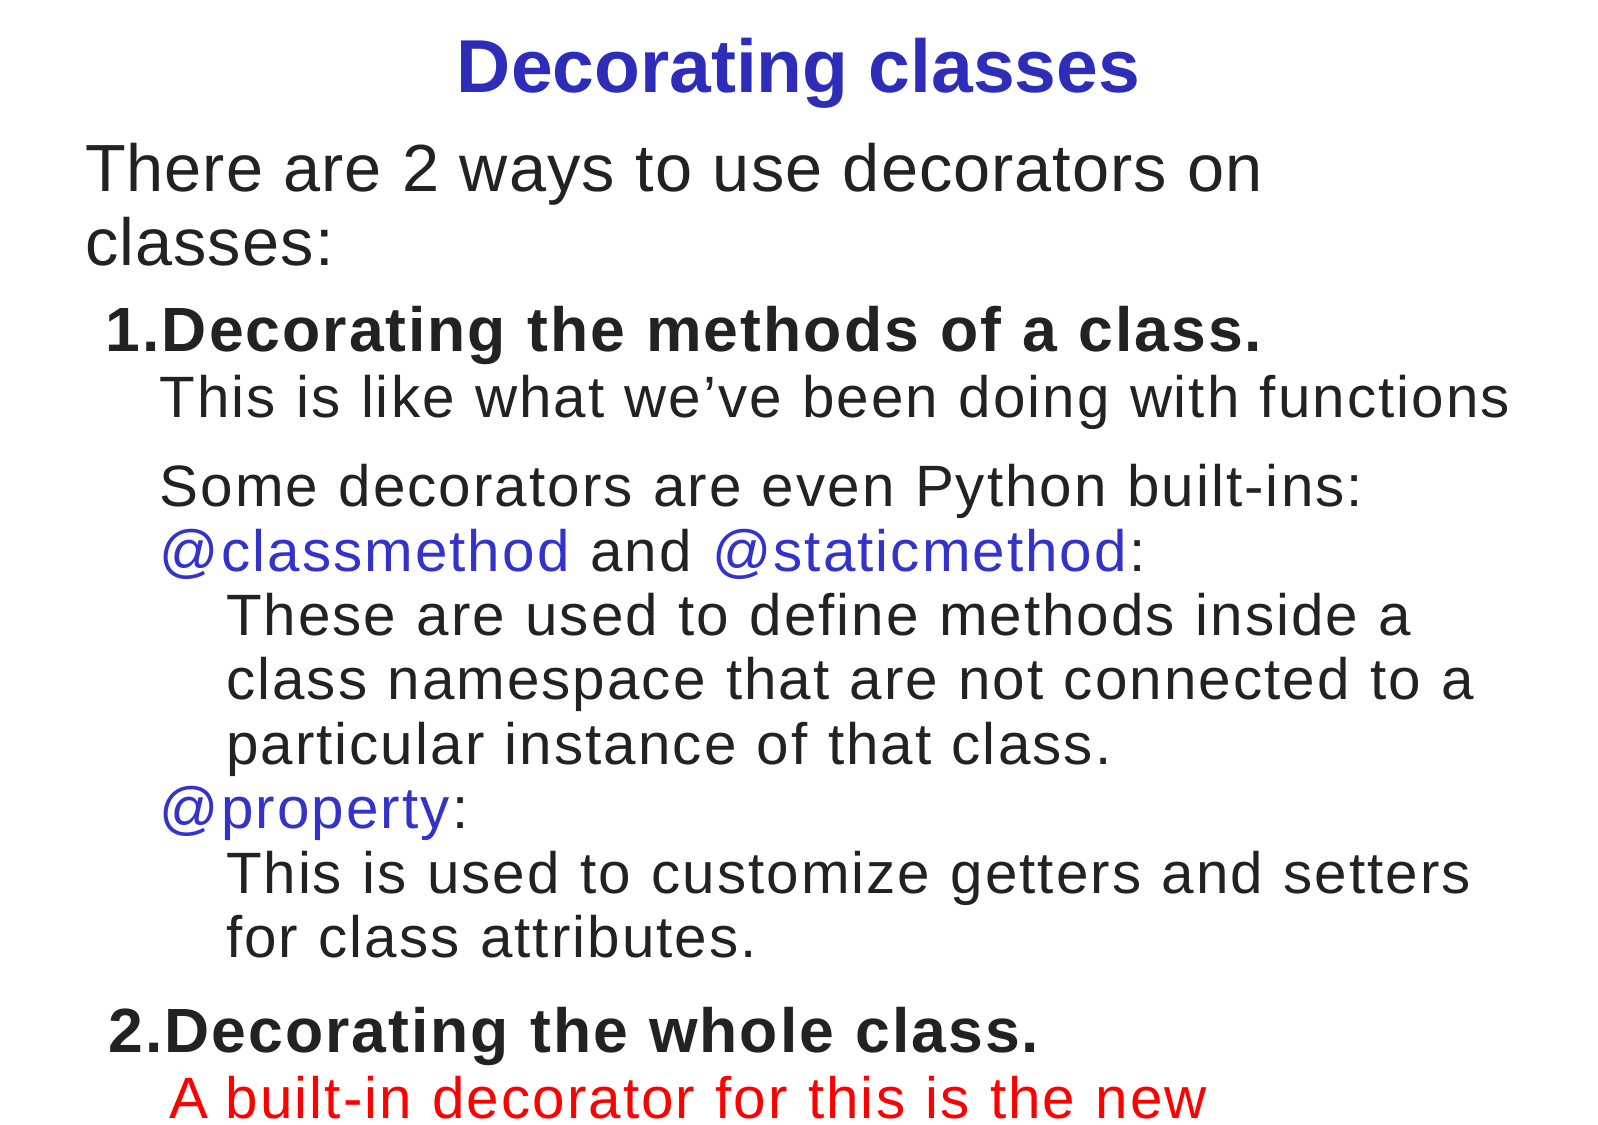

# Decorating classes
There are 2 ways to use decorators on classes:
 1.Decorating the methods of a class.
This is like what we’ve been doing with functions
Some decorators are even Python built-ins:
@classmethod and @staticmethod:
These are used to define methods inside a class namespace that are not connected to a particular instance of that class.
@property:
	This is used to customize getters and setters for class attributes.

 2.Decorating the whole class.
A built-in decorator for this is the new @dataclasses module in Python 3.7.